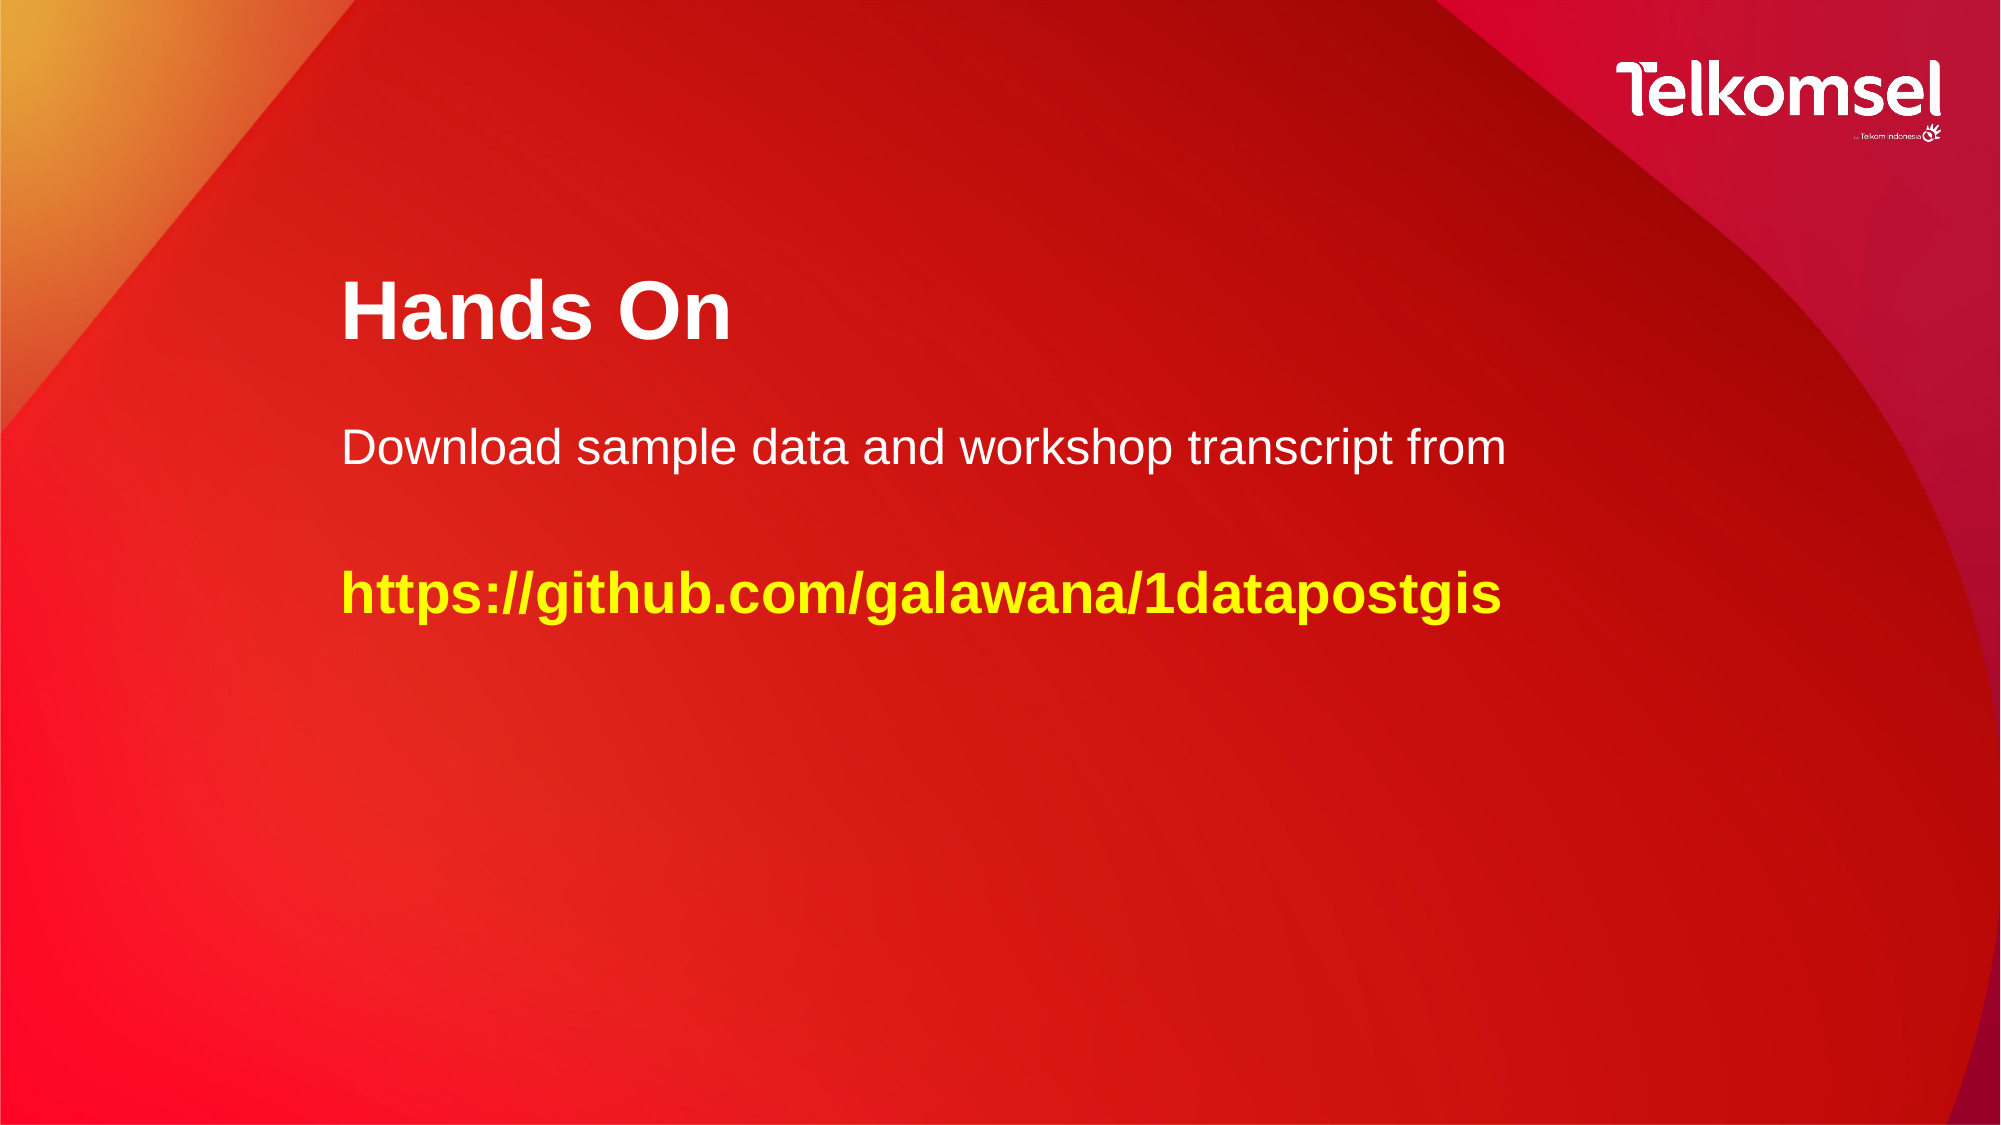

# Hands On
Download sample data and workshop transcript from

https://github.com/galawana/1datapostgis